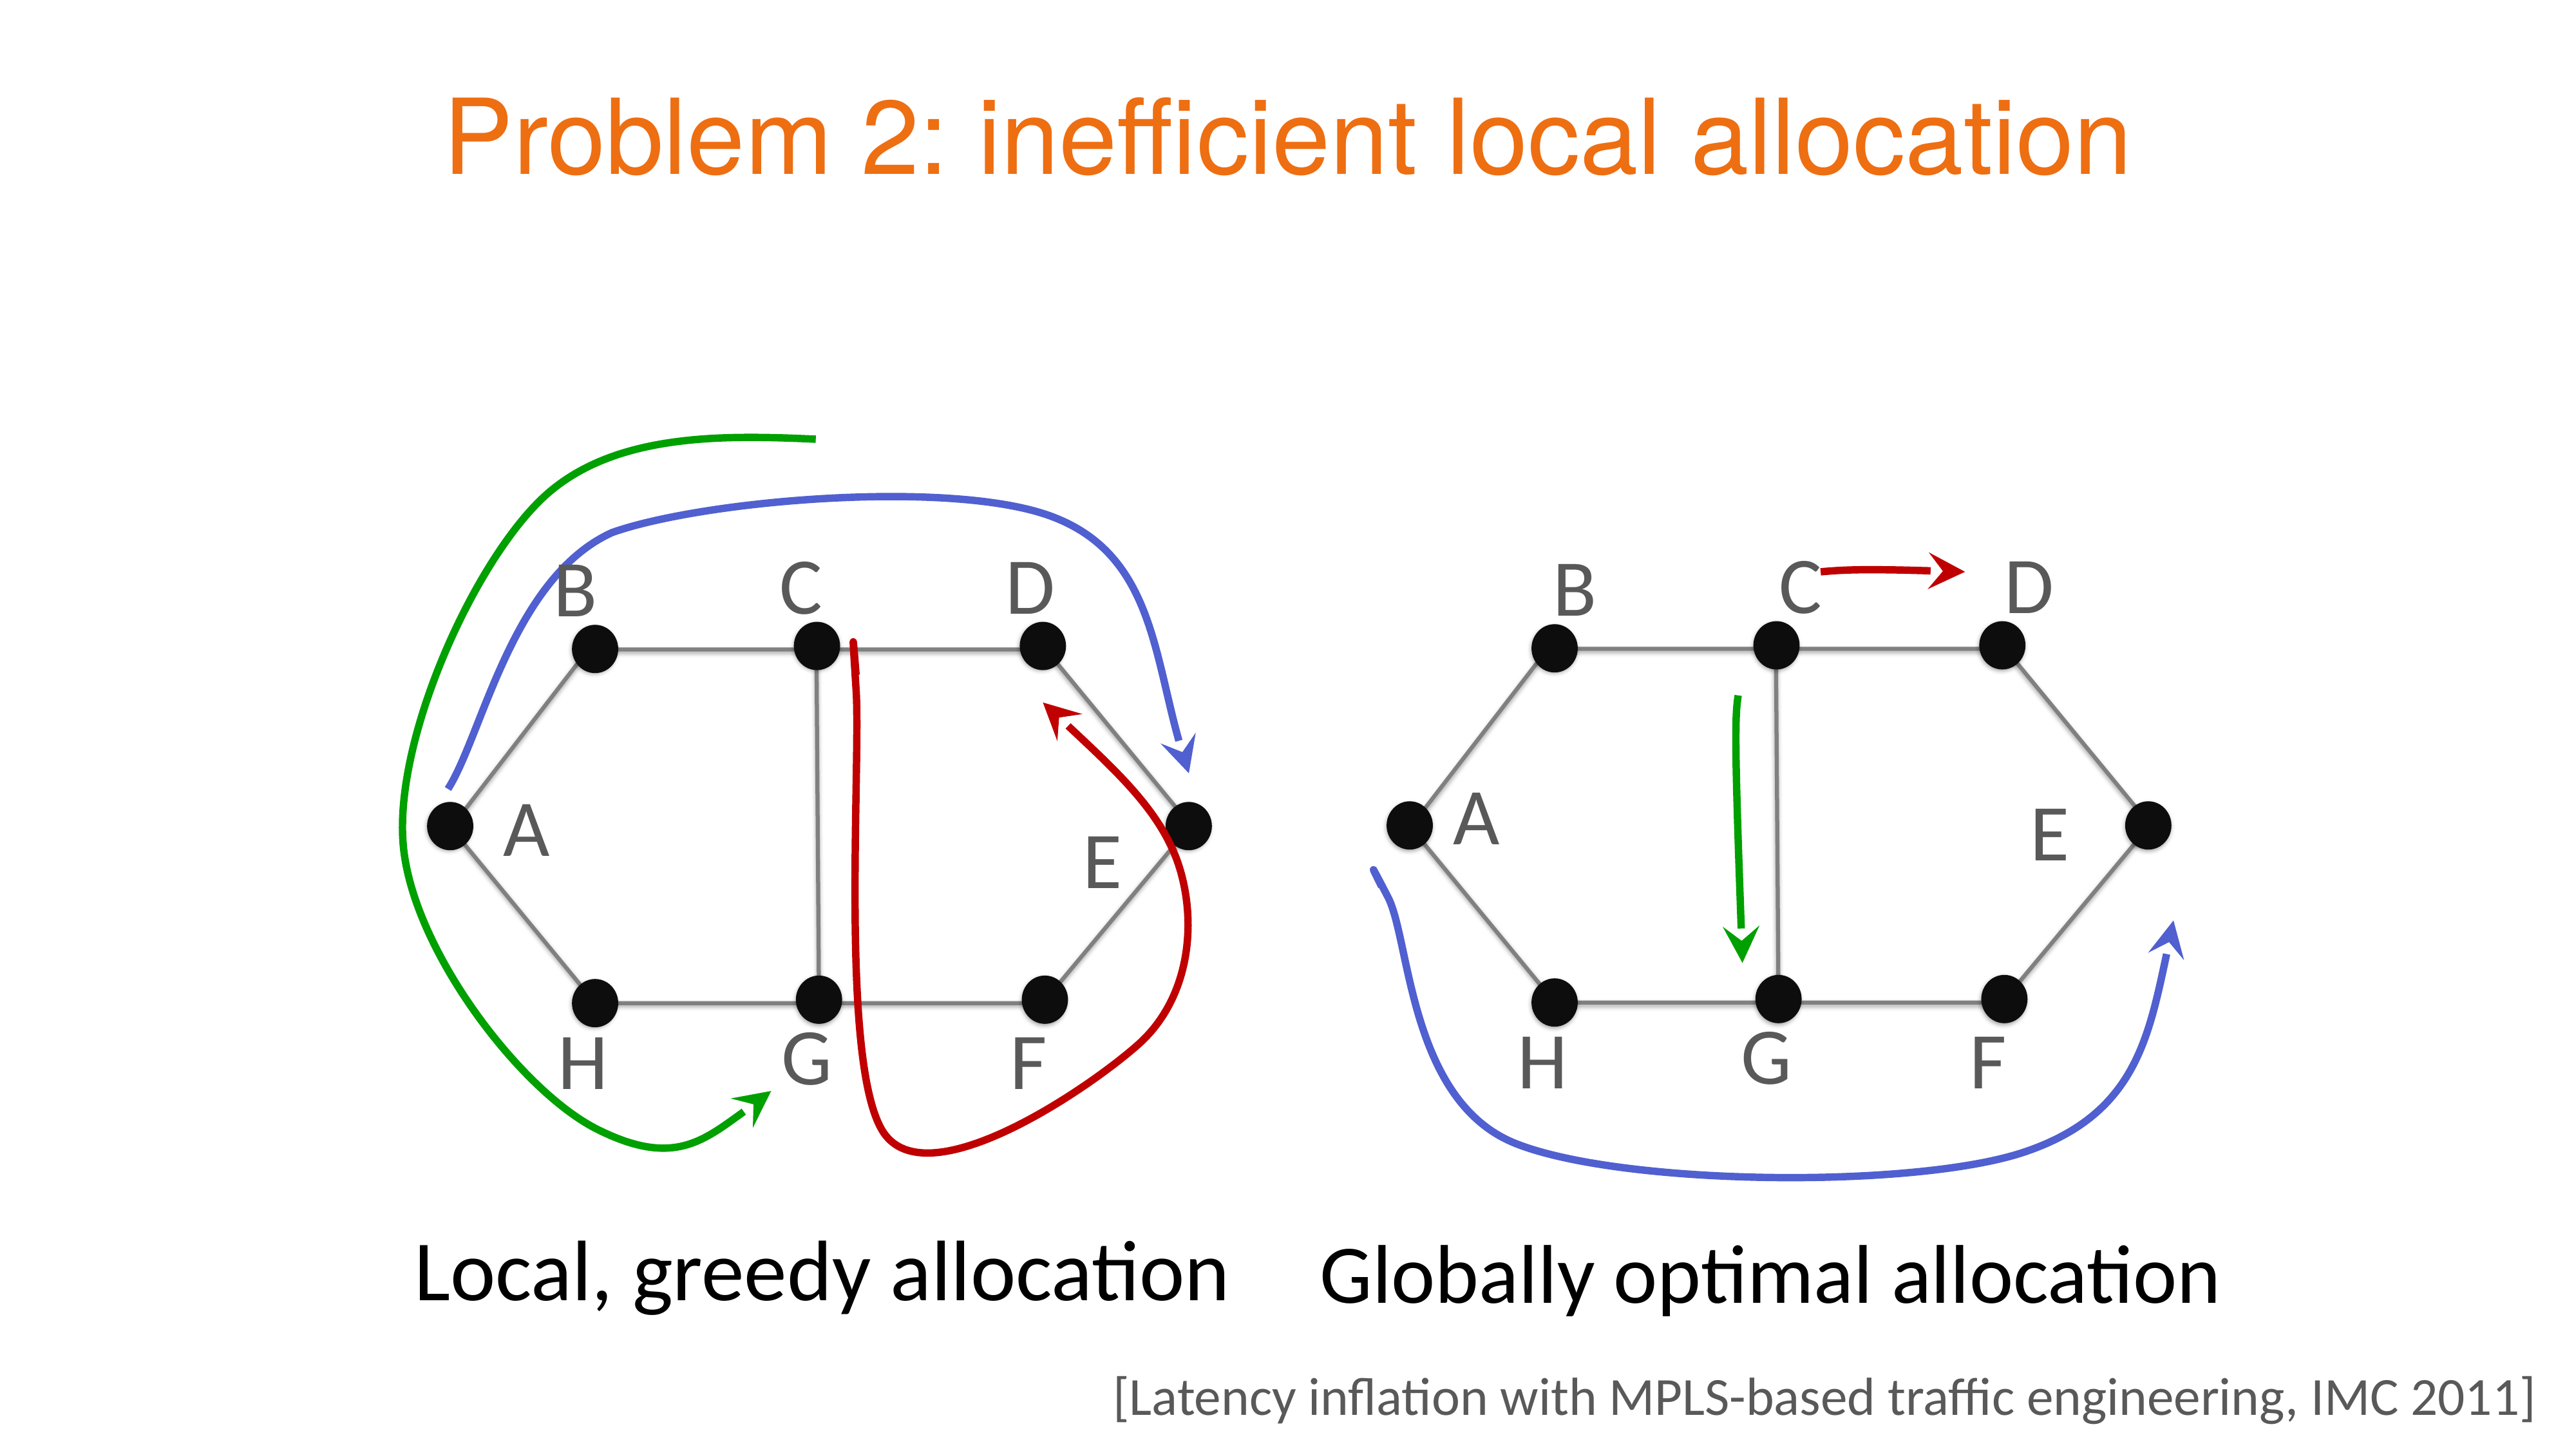

Problem 2: inefficient local allocation

C
D
C
D
B
B

A
A
E
E

G
G
H
F
H
F
Local, greedy allocation
Globally optimal allocation
[Latency inflation with MPLS-based traffic engineering, IMC 2011]